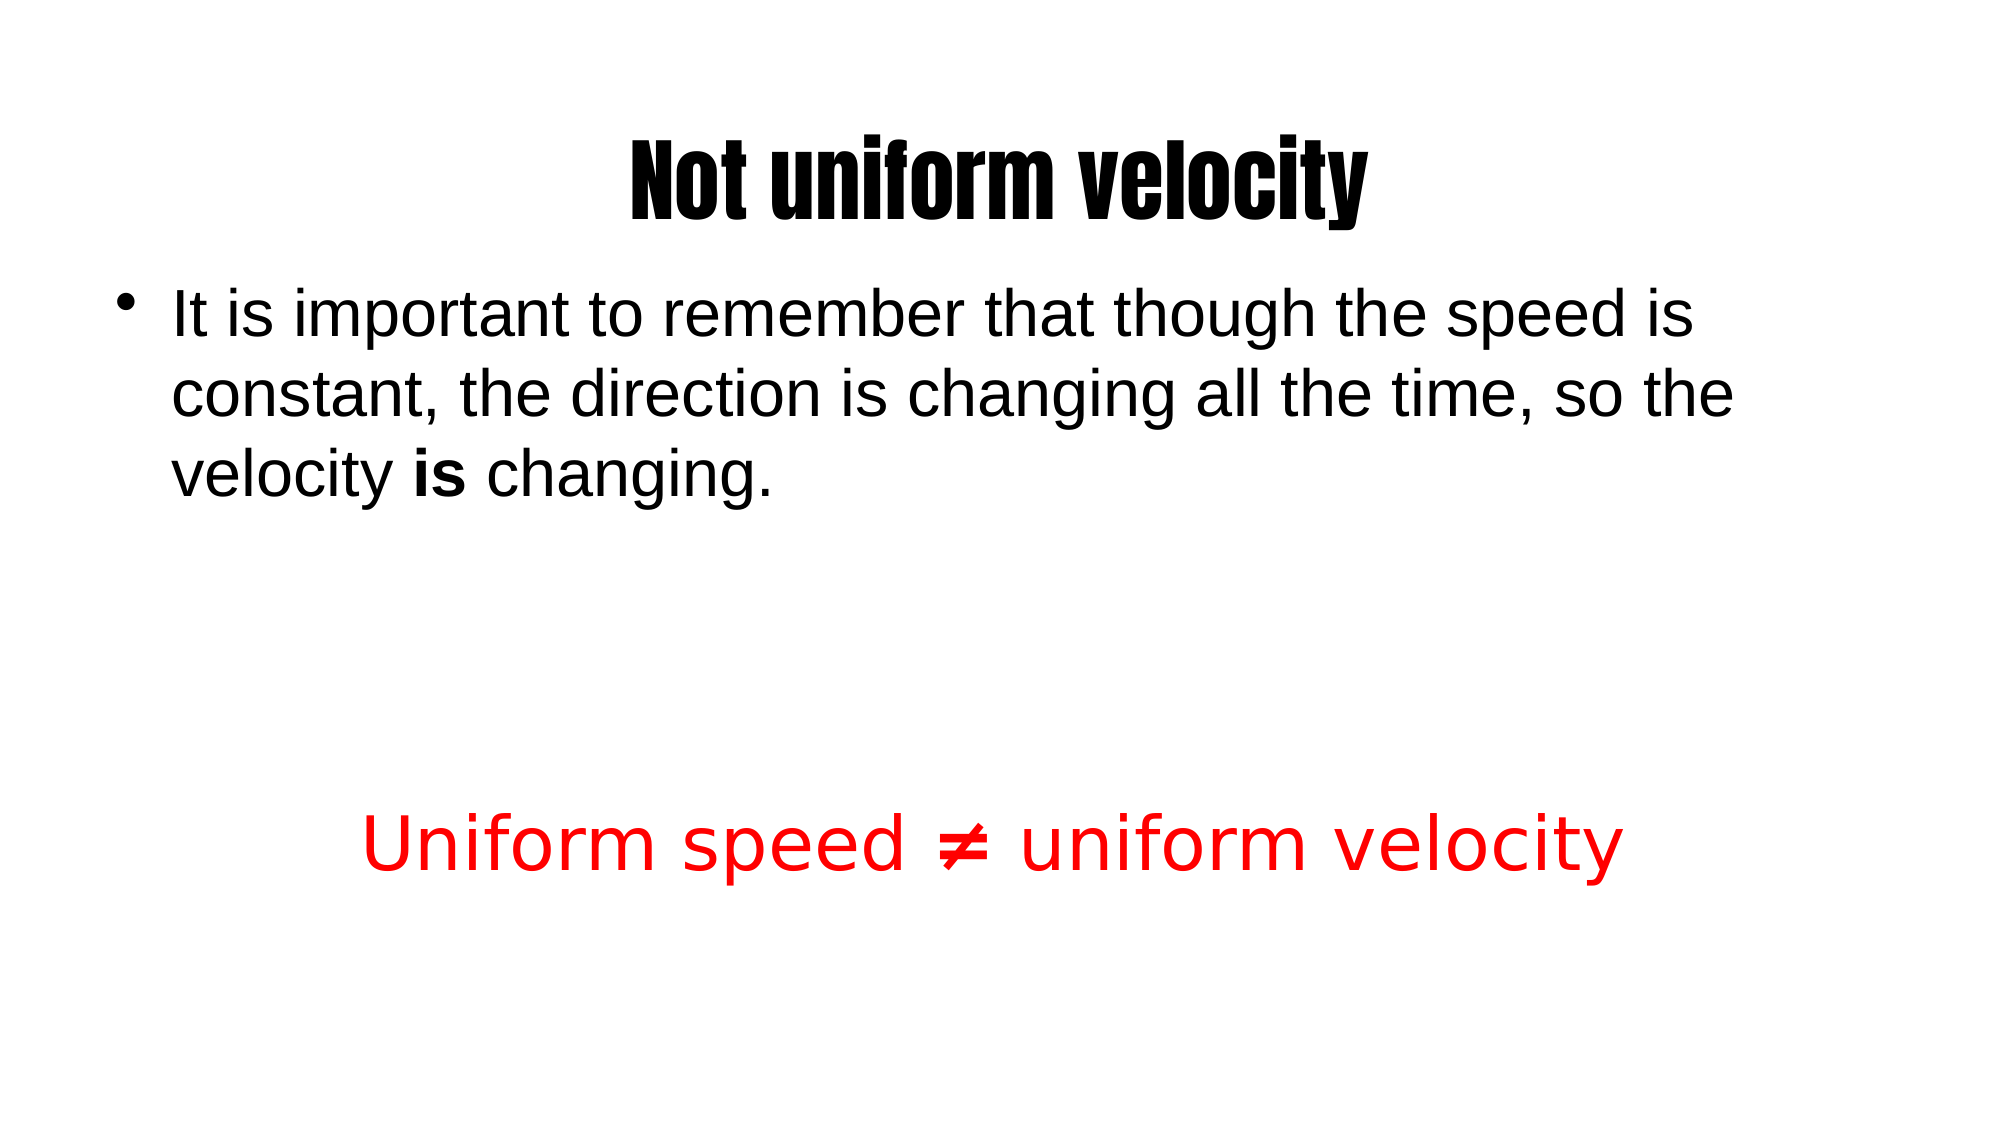

# Not uniform velocity
It is important to remember that though the speed is constant, the direction is changing all the time, so the velocity is changing.
Uniform speed ≠ uniform velocity